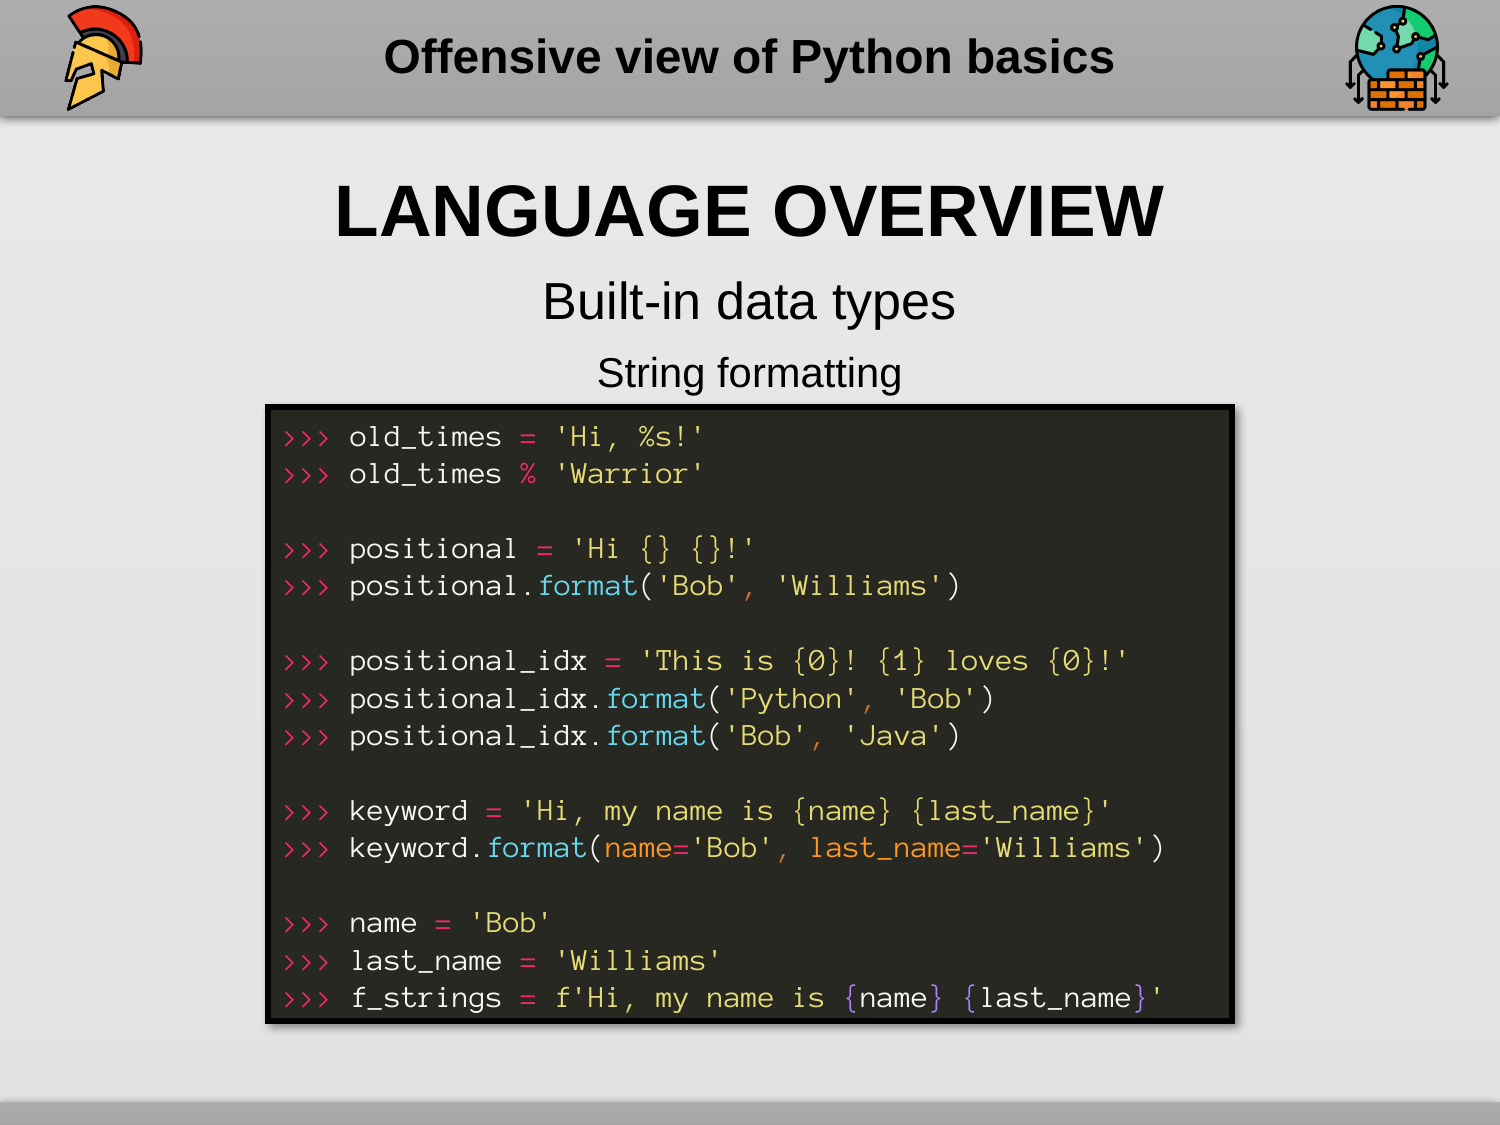

Language overview
Built-in data types
String formatting
>>> old_times = 'Hi, %s!'
>>> old_times % 'Warrior'
>>> positional = 'Hi {} {}!'
>>> positional.format('Bob', 'Williams')
>>> positional_idx = 'This is {0}! {1} loves {0}!'
>>> positional_idx.format('Python', 'Bob')
>>> positional_idx.format('Bob', 'Java')
>>> keyword = 'Hi, my name is {name} {last_name}'
>>> keyword.format(name='Bob', last_name='Williams')
>>> name = 'Bob'
>>> last_name = 'Williams'
>>> f_strings = f'Hi, my name is {name} {last_name}'